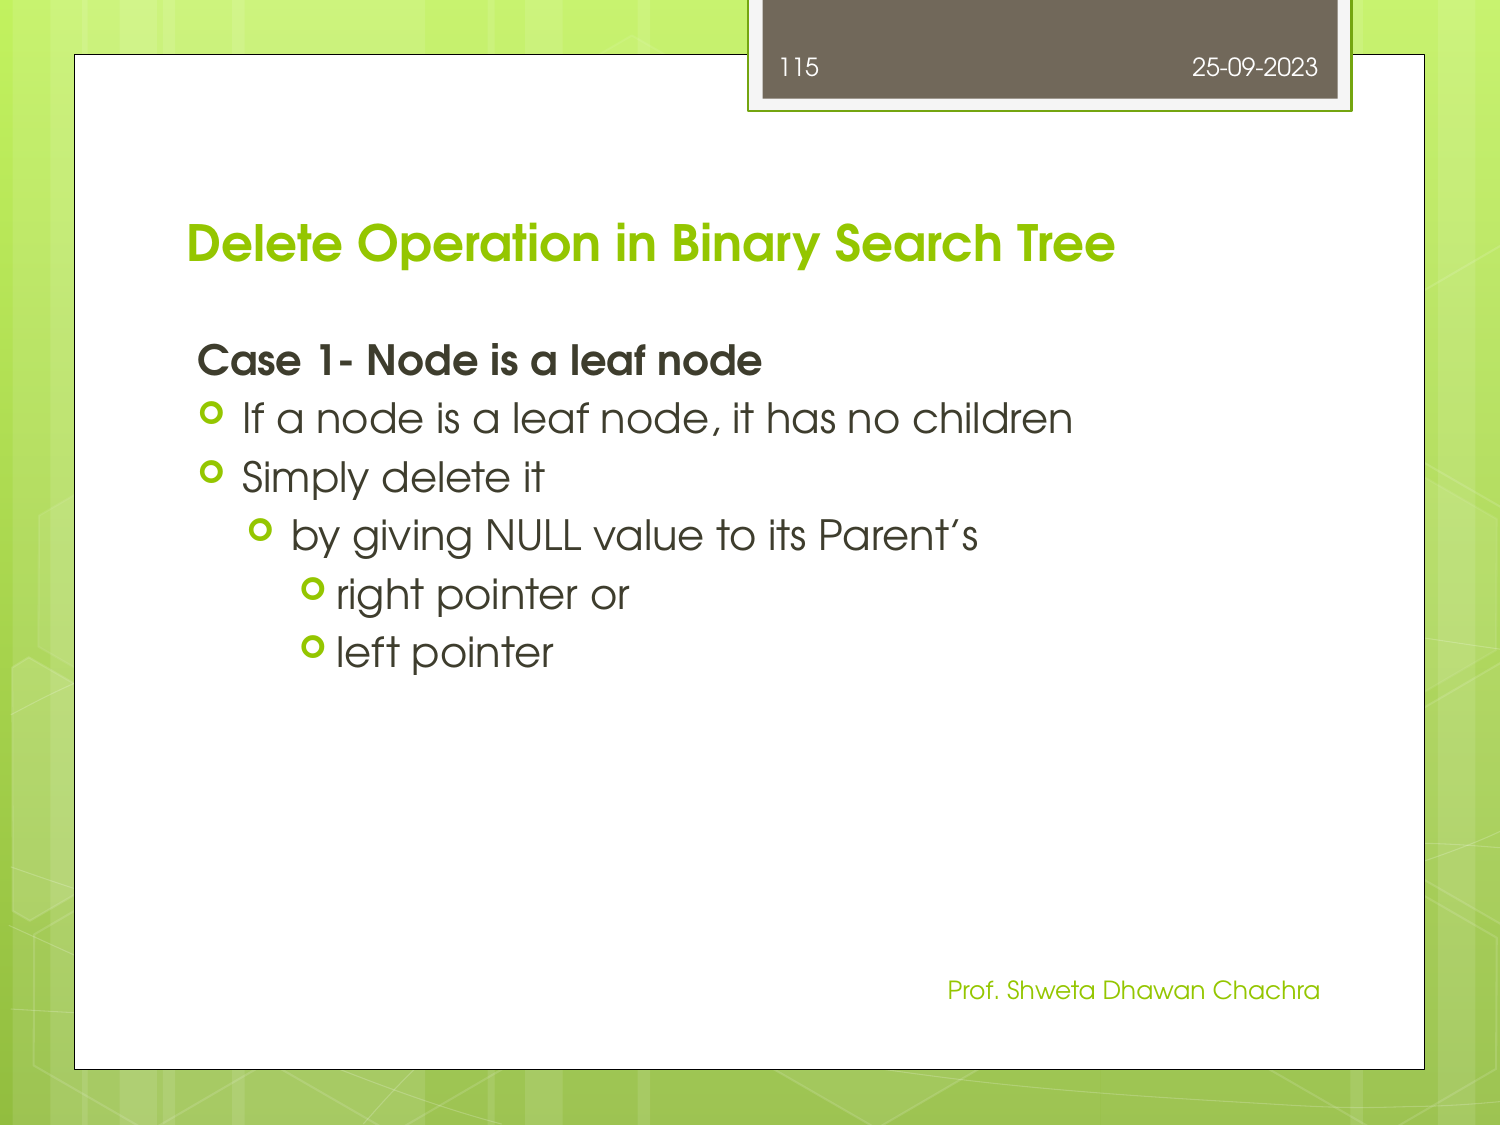

115
25-09-2023
# Delete Operation in Binary Search Tree
Case 1- Node is a leaf node
If a node is a leaf node, it has no children
Simply delete it
by giving NULL value to its Parent’s
right pointer or
left pointer
Prof. Shweta Dhawan Chachra